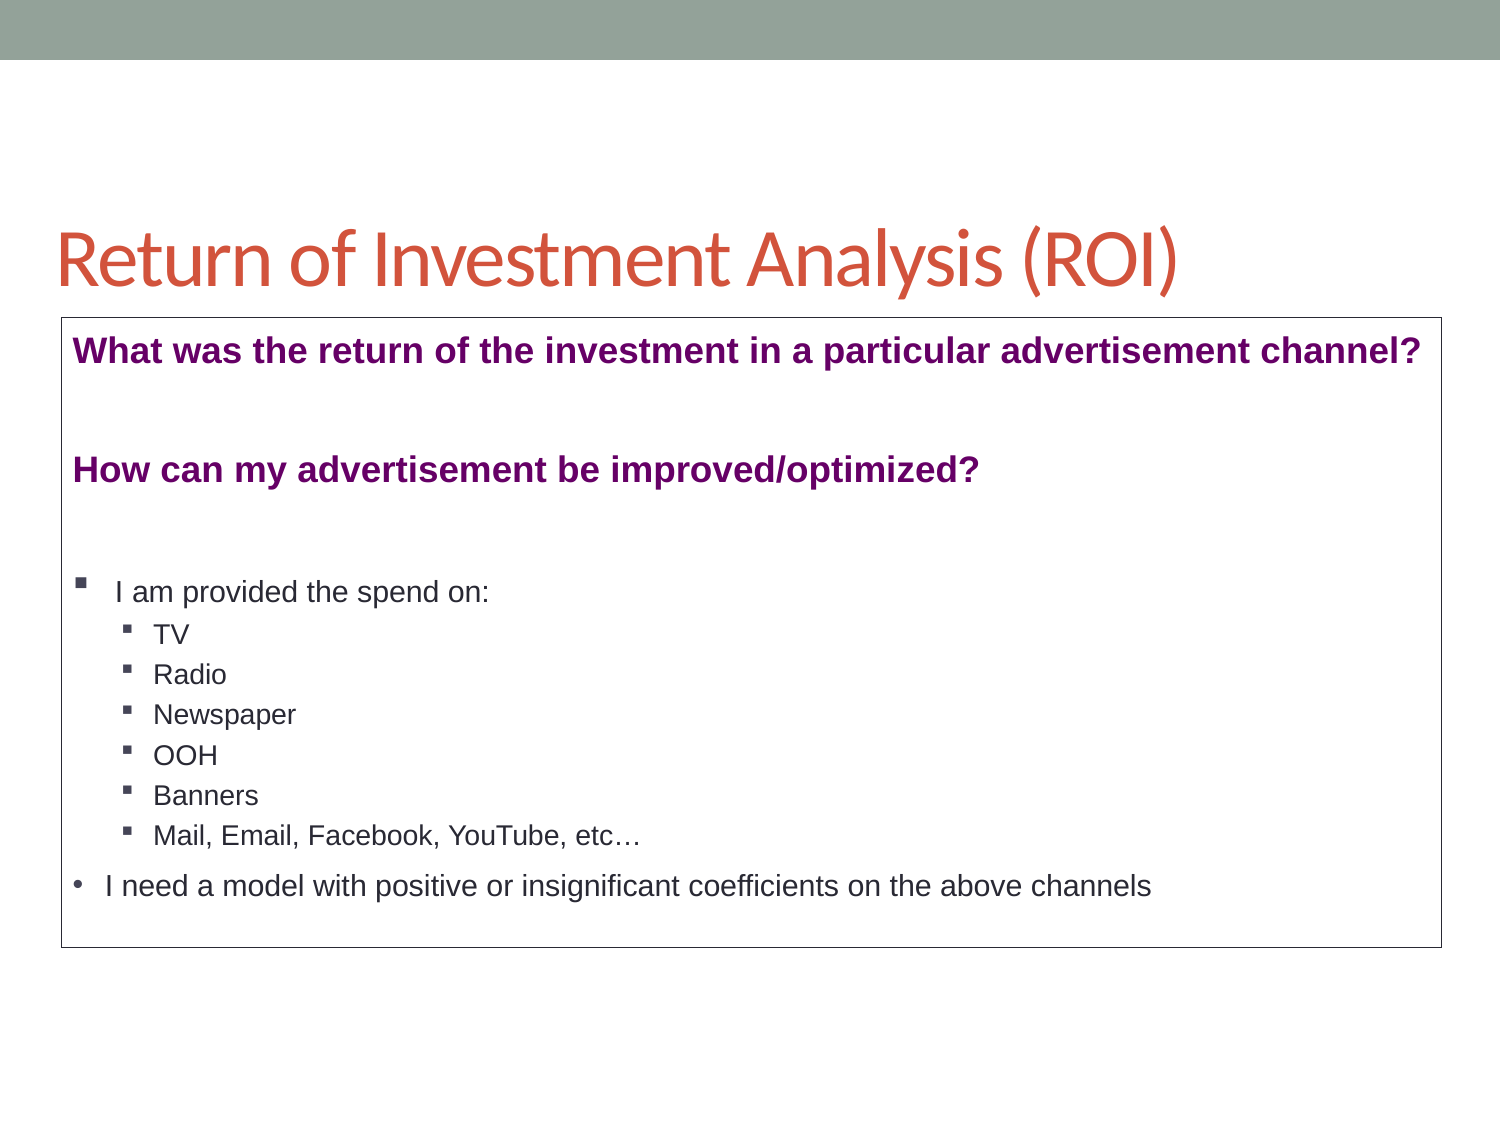

# Return of Investment Analysis (ROI)
What was the return of the investment in a particular advertisement channel?

How can my advertisement be improved/optimized?

 I am provided the spend on:
TV
Radio
Newspaper
OOH
Banners
Mail, Email, Facebook, YouTube, etc…
I need a model with positive or insignificant coefficients on the above channels